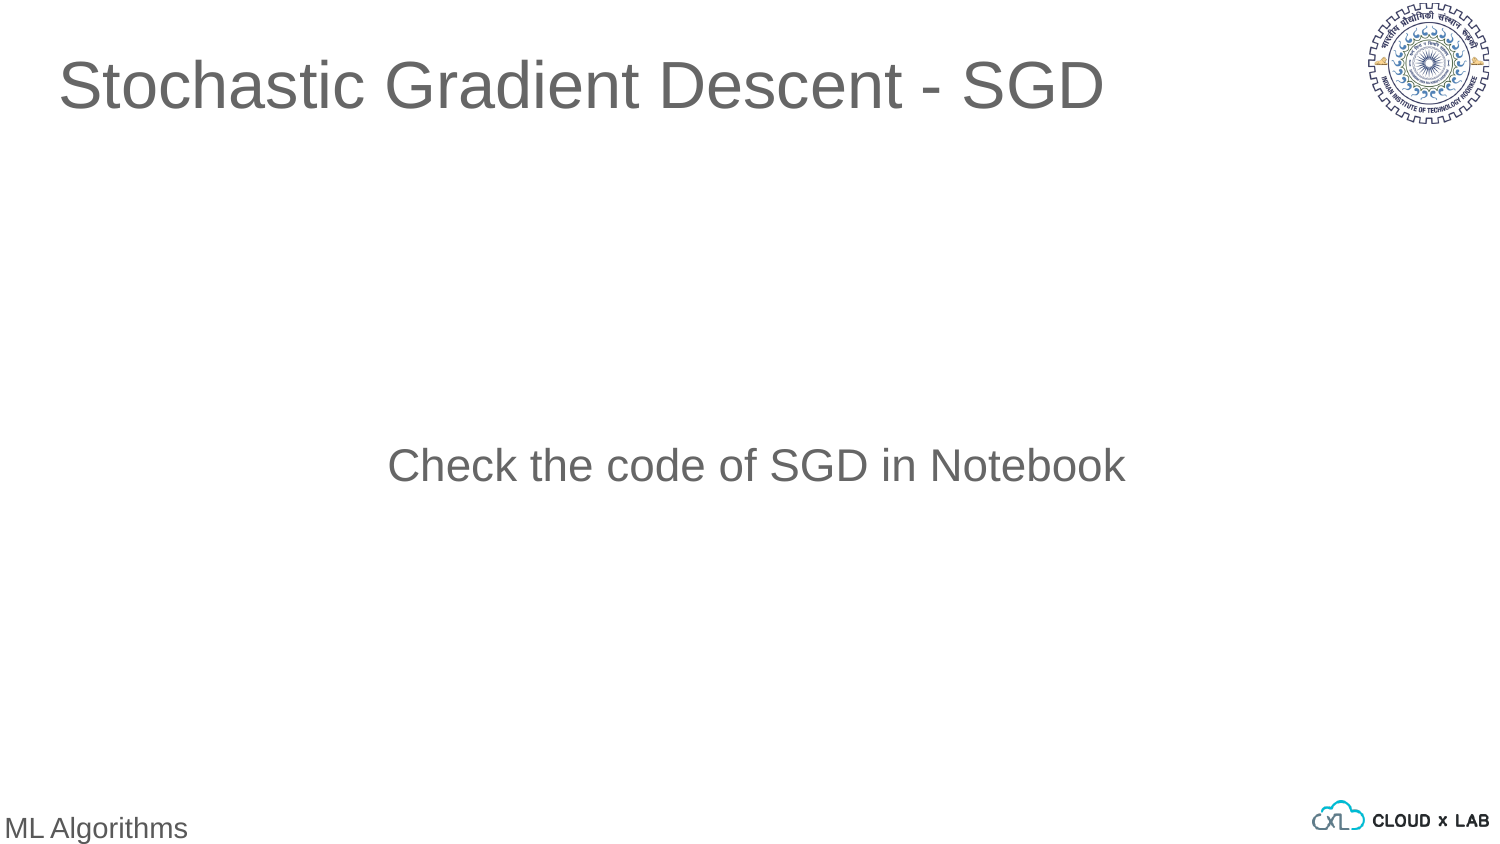

Stochastic Gradient Descent - SGD
Check the code of SGD in Notebook